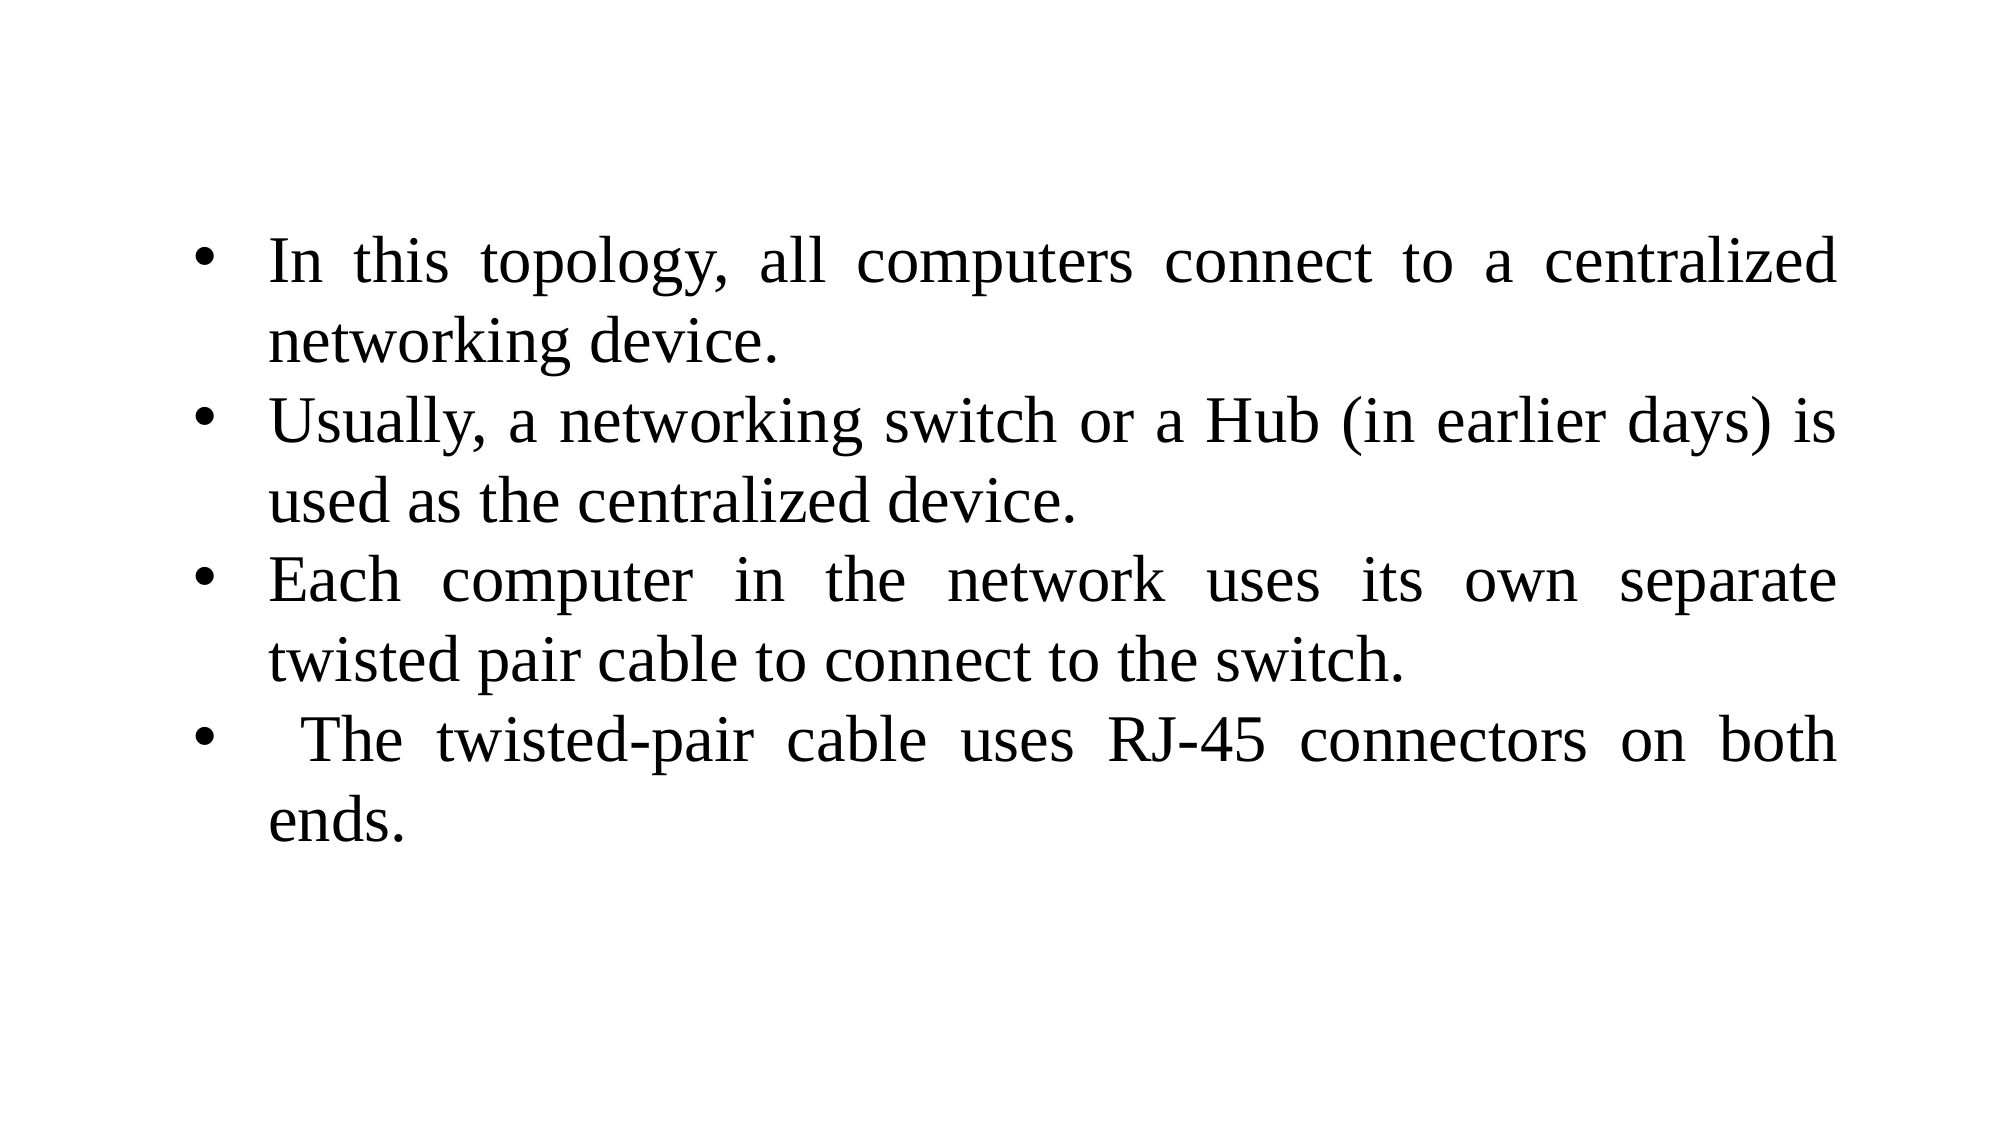

In this topology, all computers connect to a centralized networking device.
Usually, a networking switch or a Hub (in earlier days) is used as the centralized device.
Each computer in the network uses its own separate twisted pair cable to connect to the switch.
 The twisted-pair cable uses RJ-45 connectors on both ends.